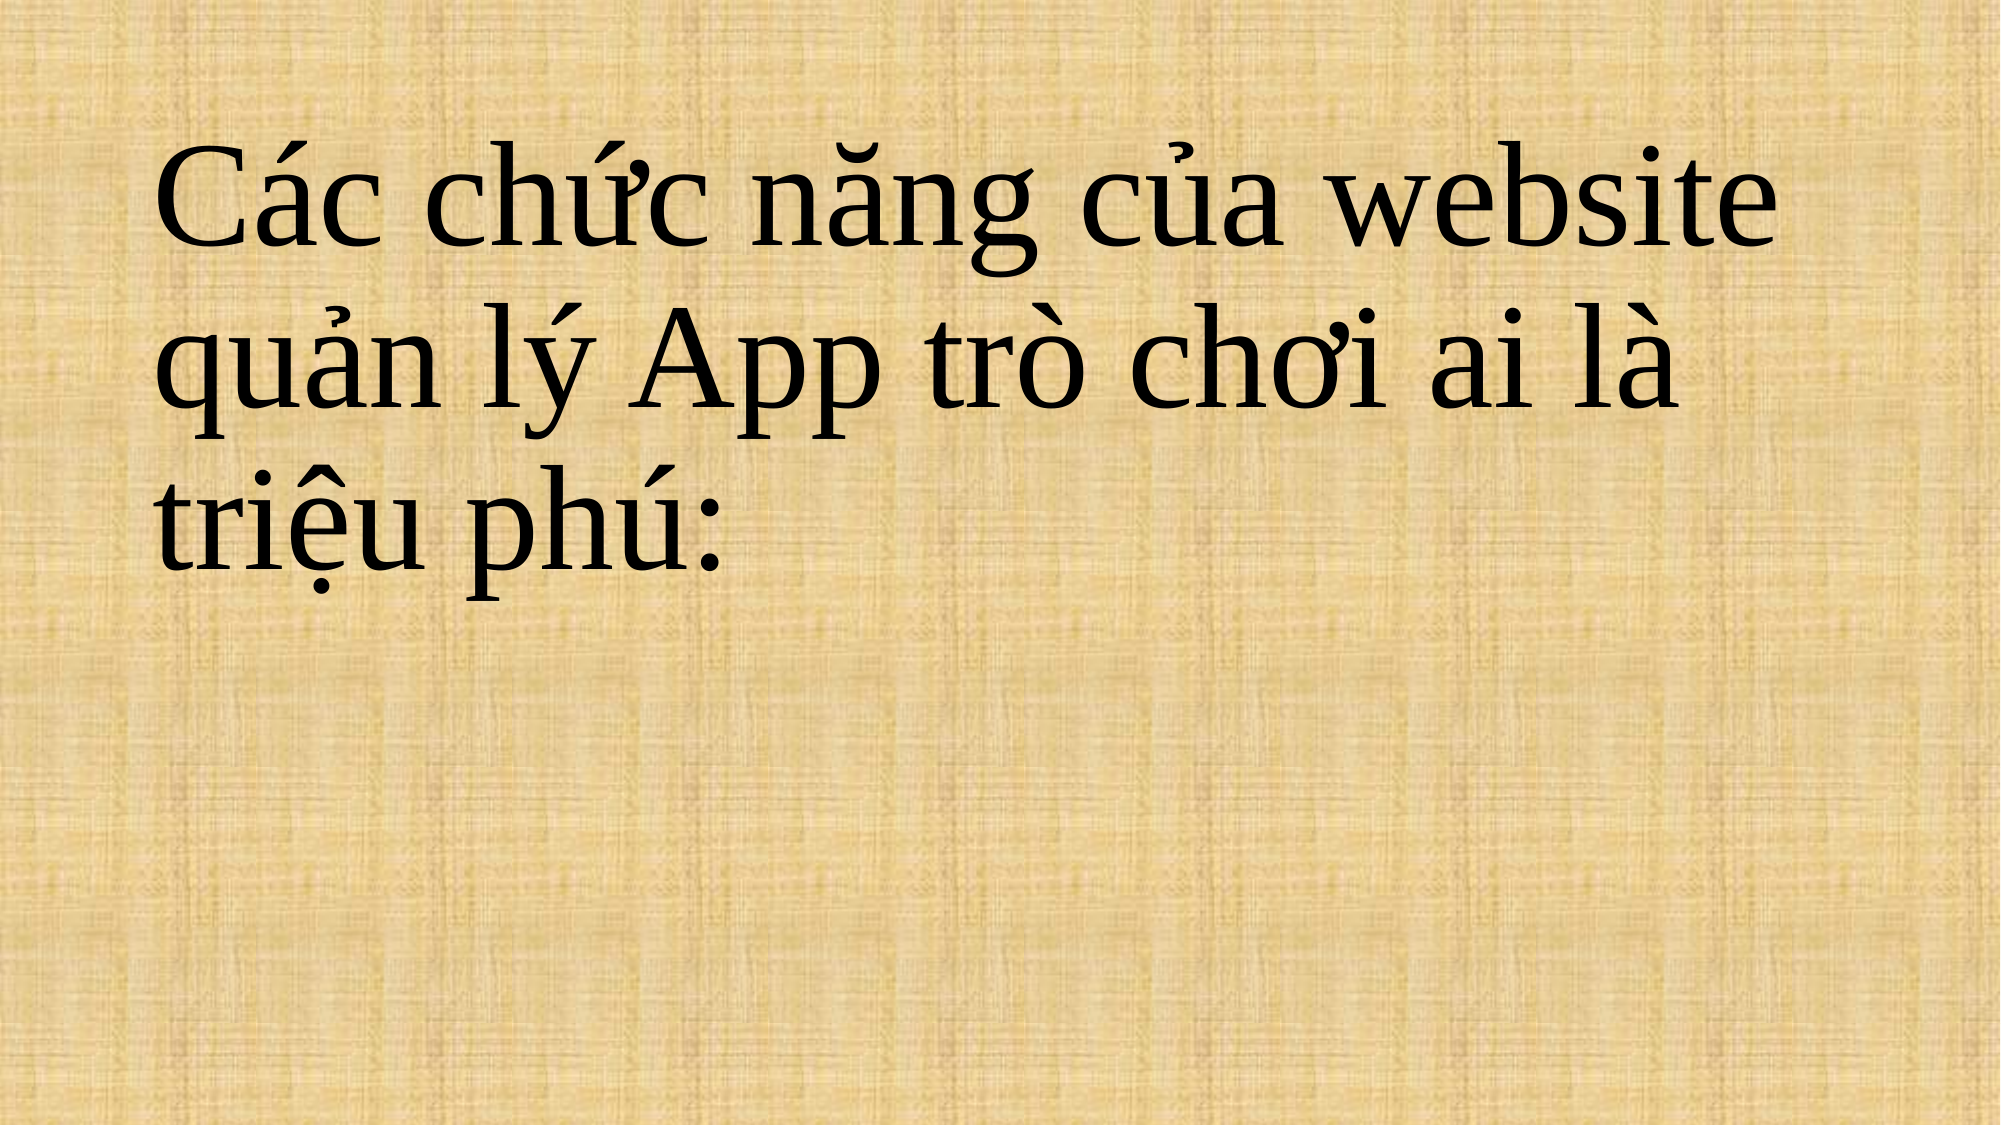

Các chức năng của website quản lý App trò chơi ai là triệu phú: